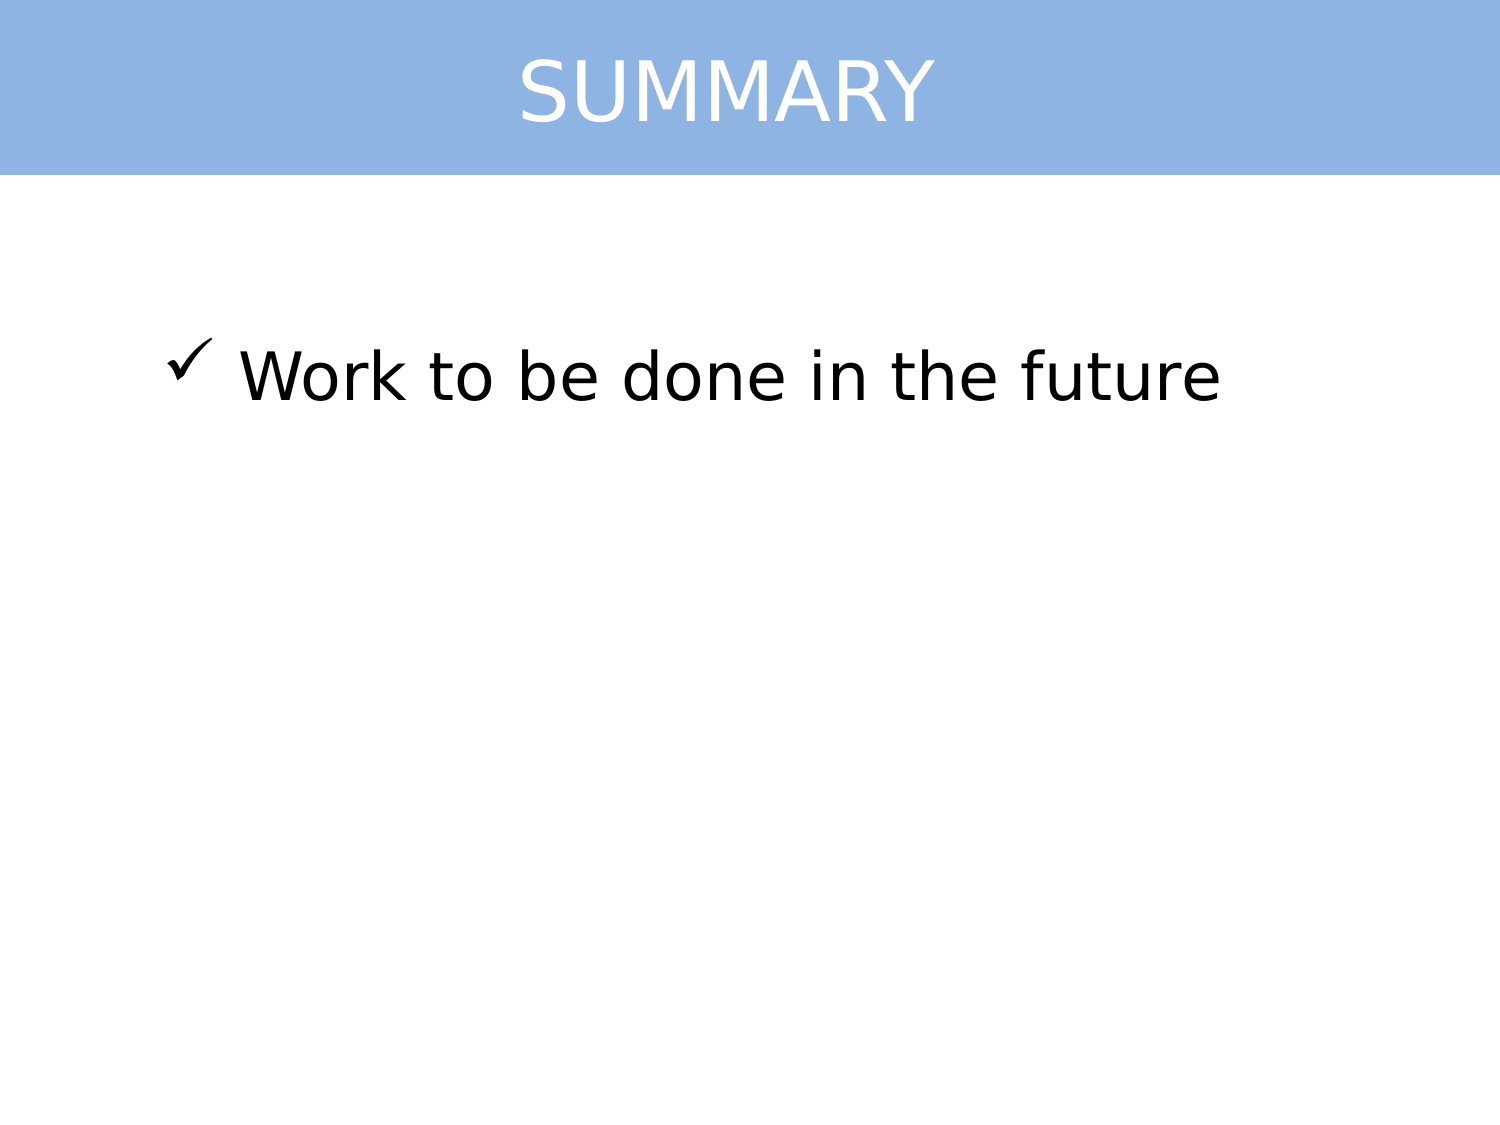

SUMMARY
 Work to be done in the future
43